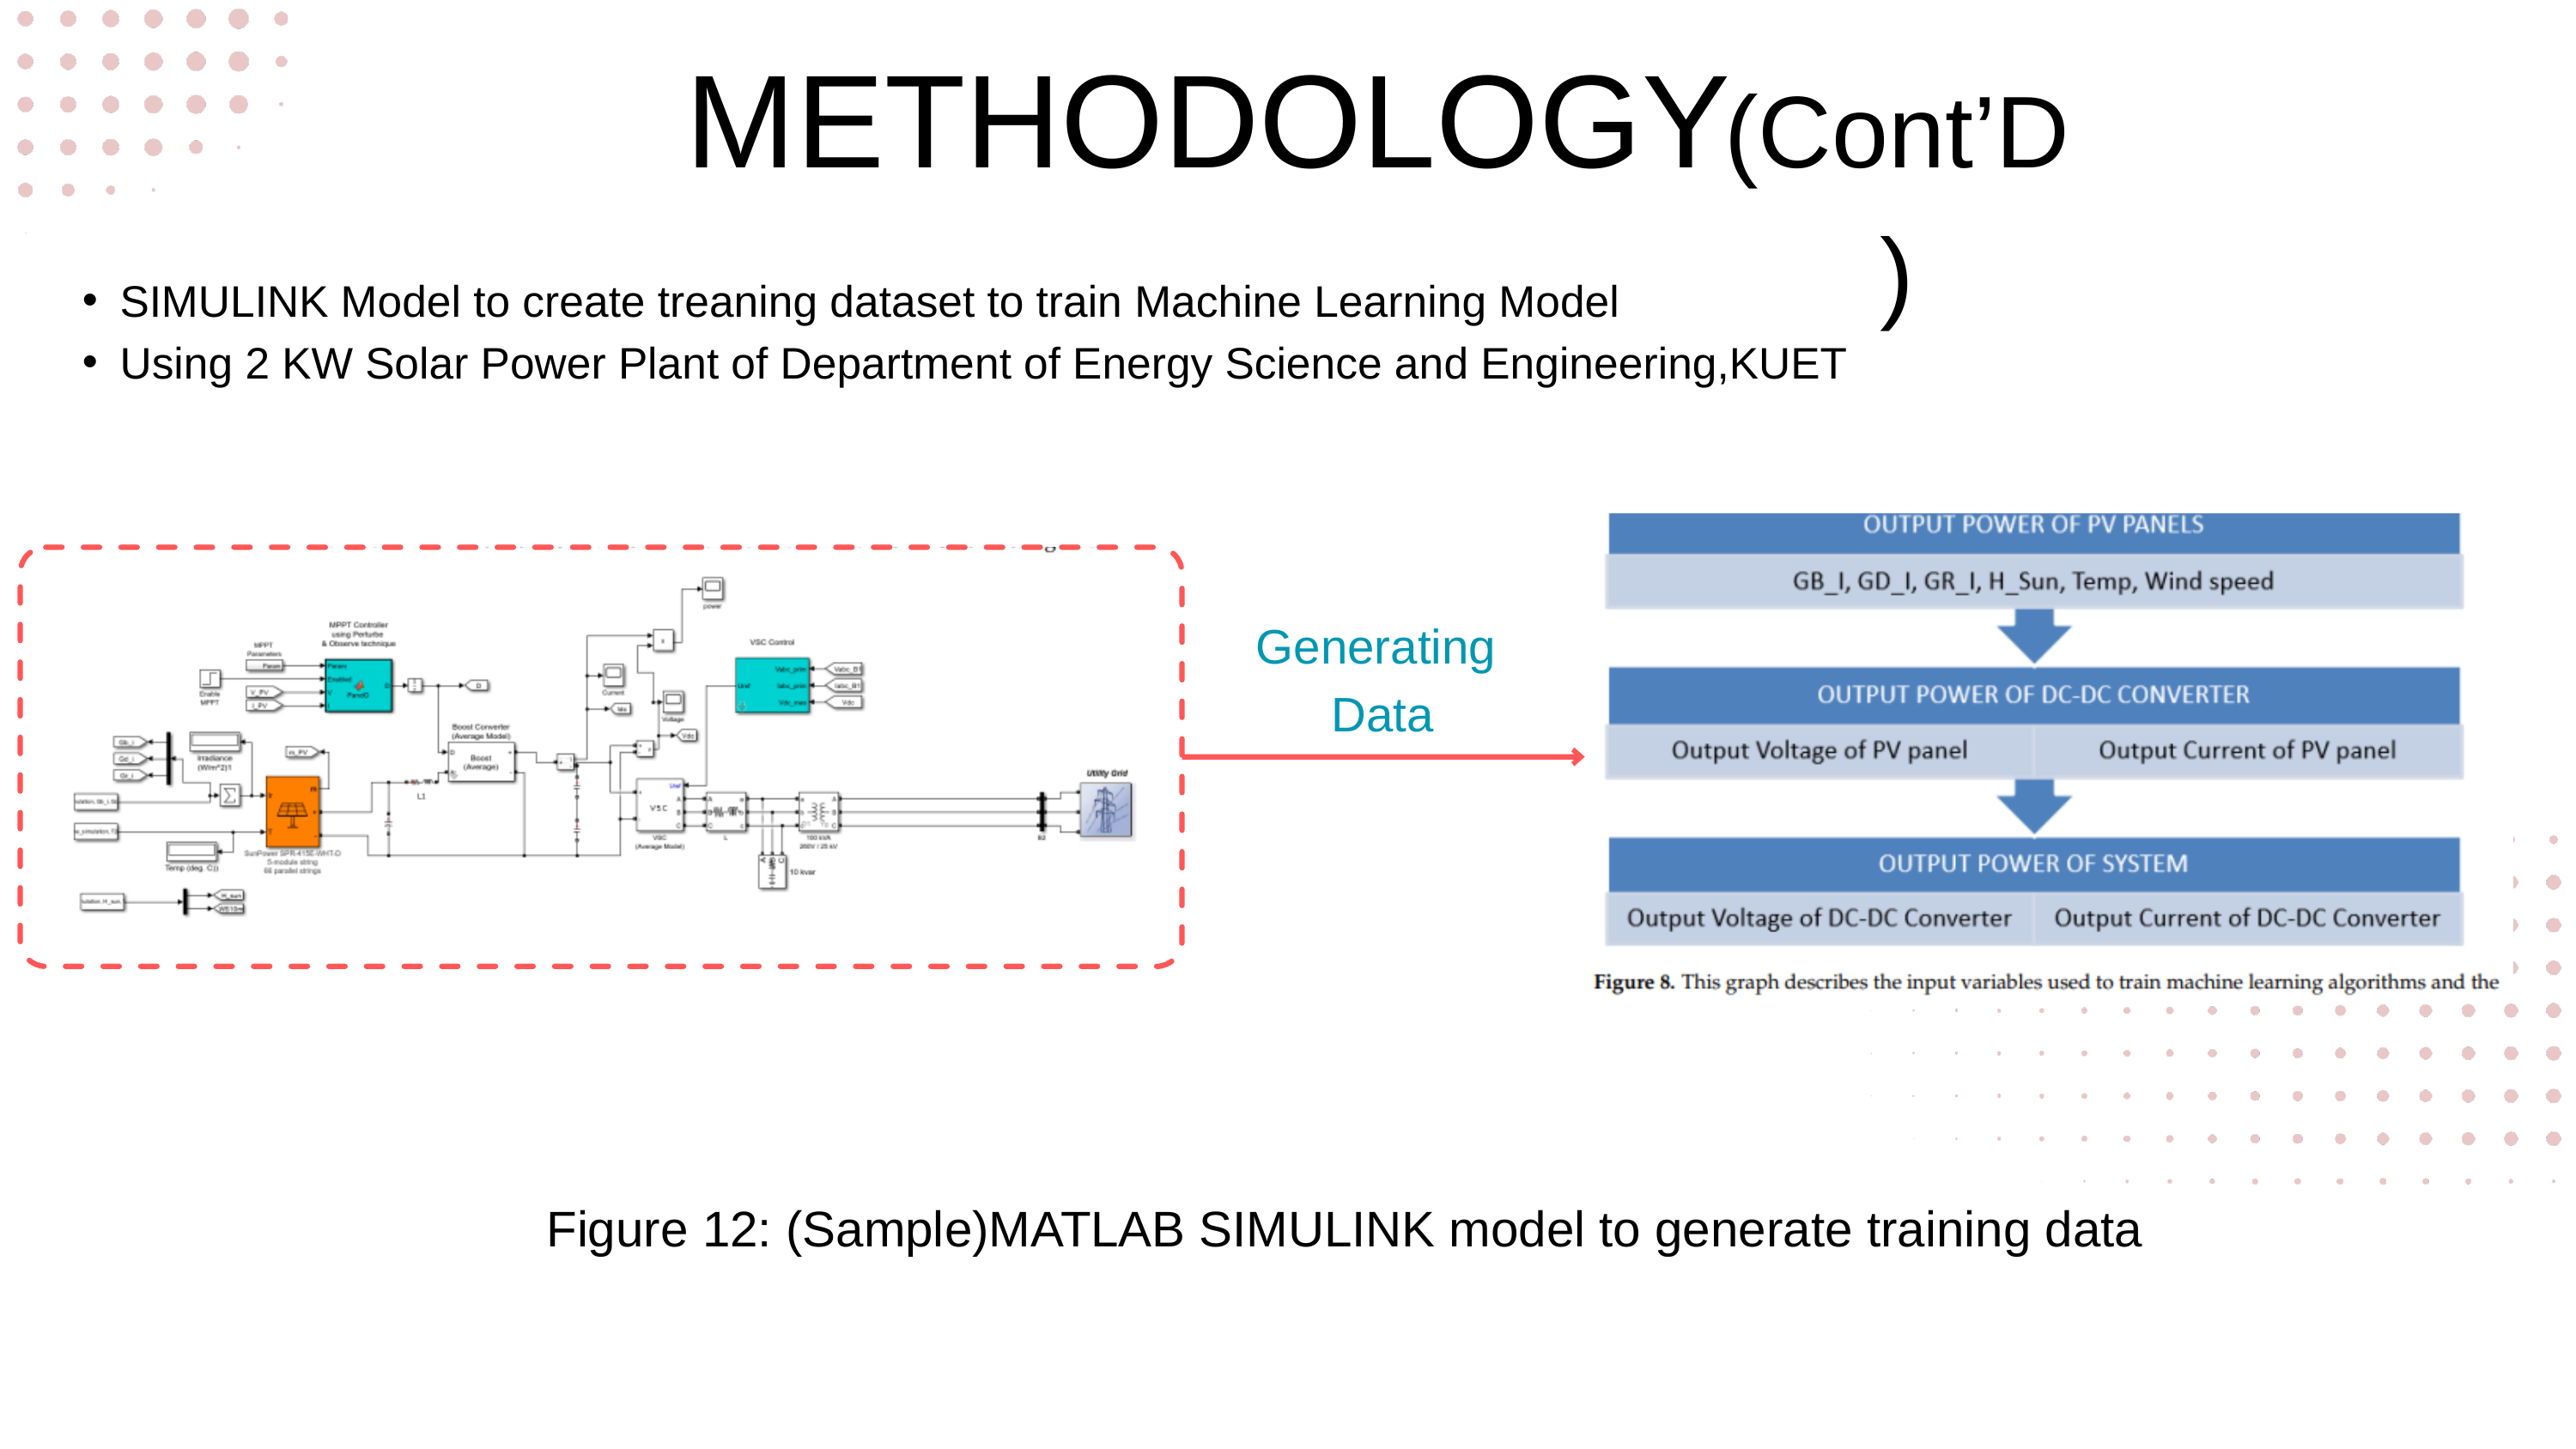

METHODOLOGY
(Cont’D)
SIMULINK Model to create treaning dataset to train Machine Learning Model
Using 2 KW Solar Power Plant of Department of Energy Science and Engineering,KUET

Generating
Data

Figure 12: (Sample)MATLAB SIMULINK model to generate training data